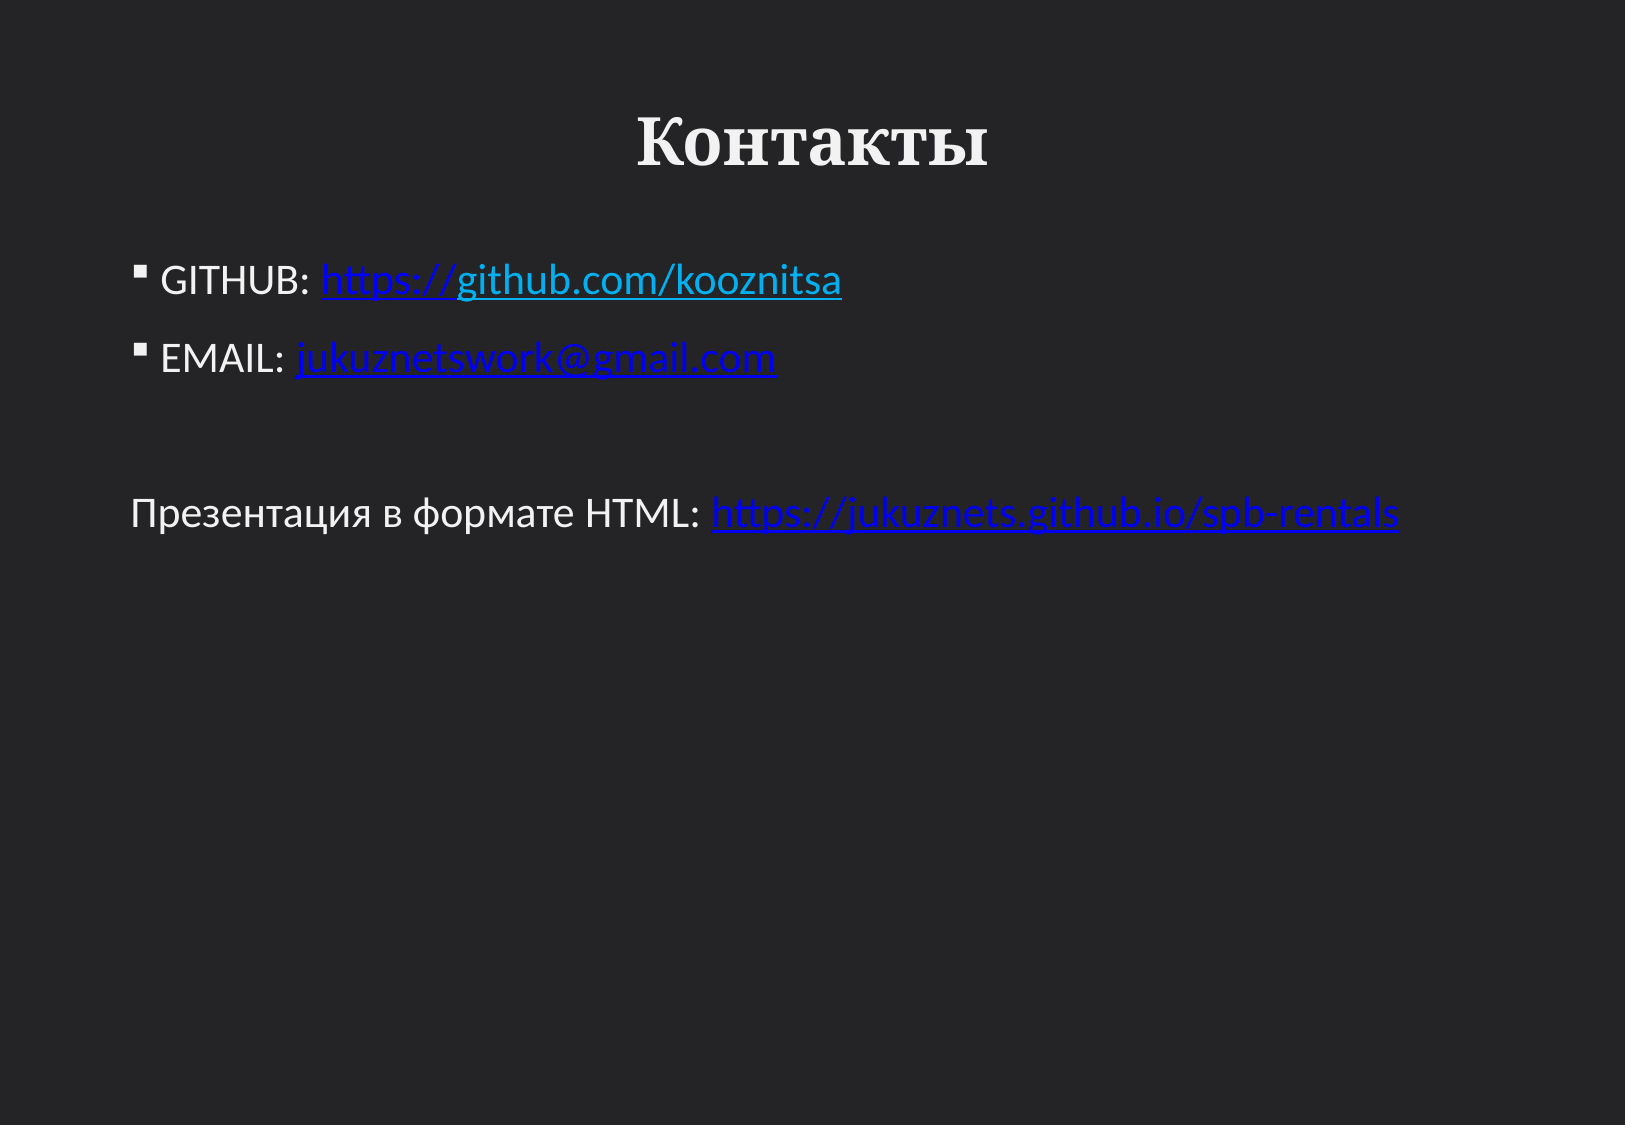

# Контакты
 GITHUB: https://github.com/kooznitsa
 EMAIL: jukuznetswork@gmail.com

Презентация в формате HTML: https://jukuznets.github.io/spb-rentals